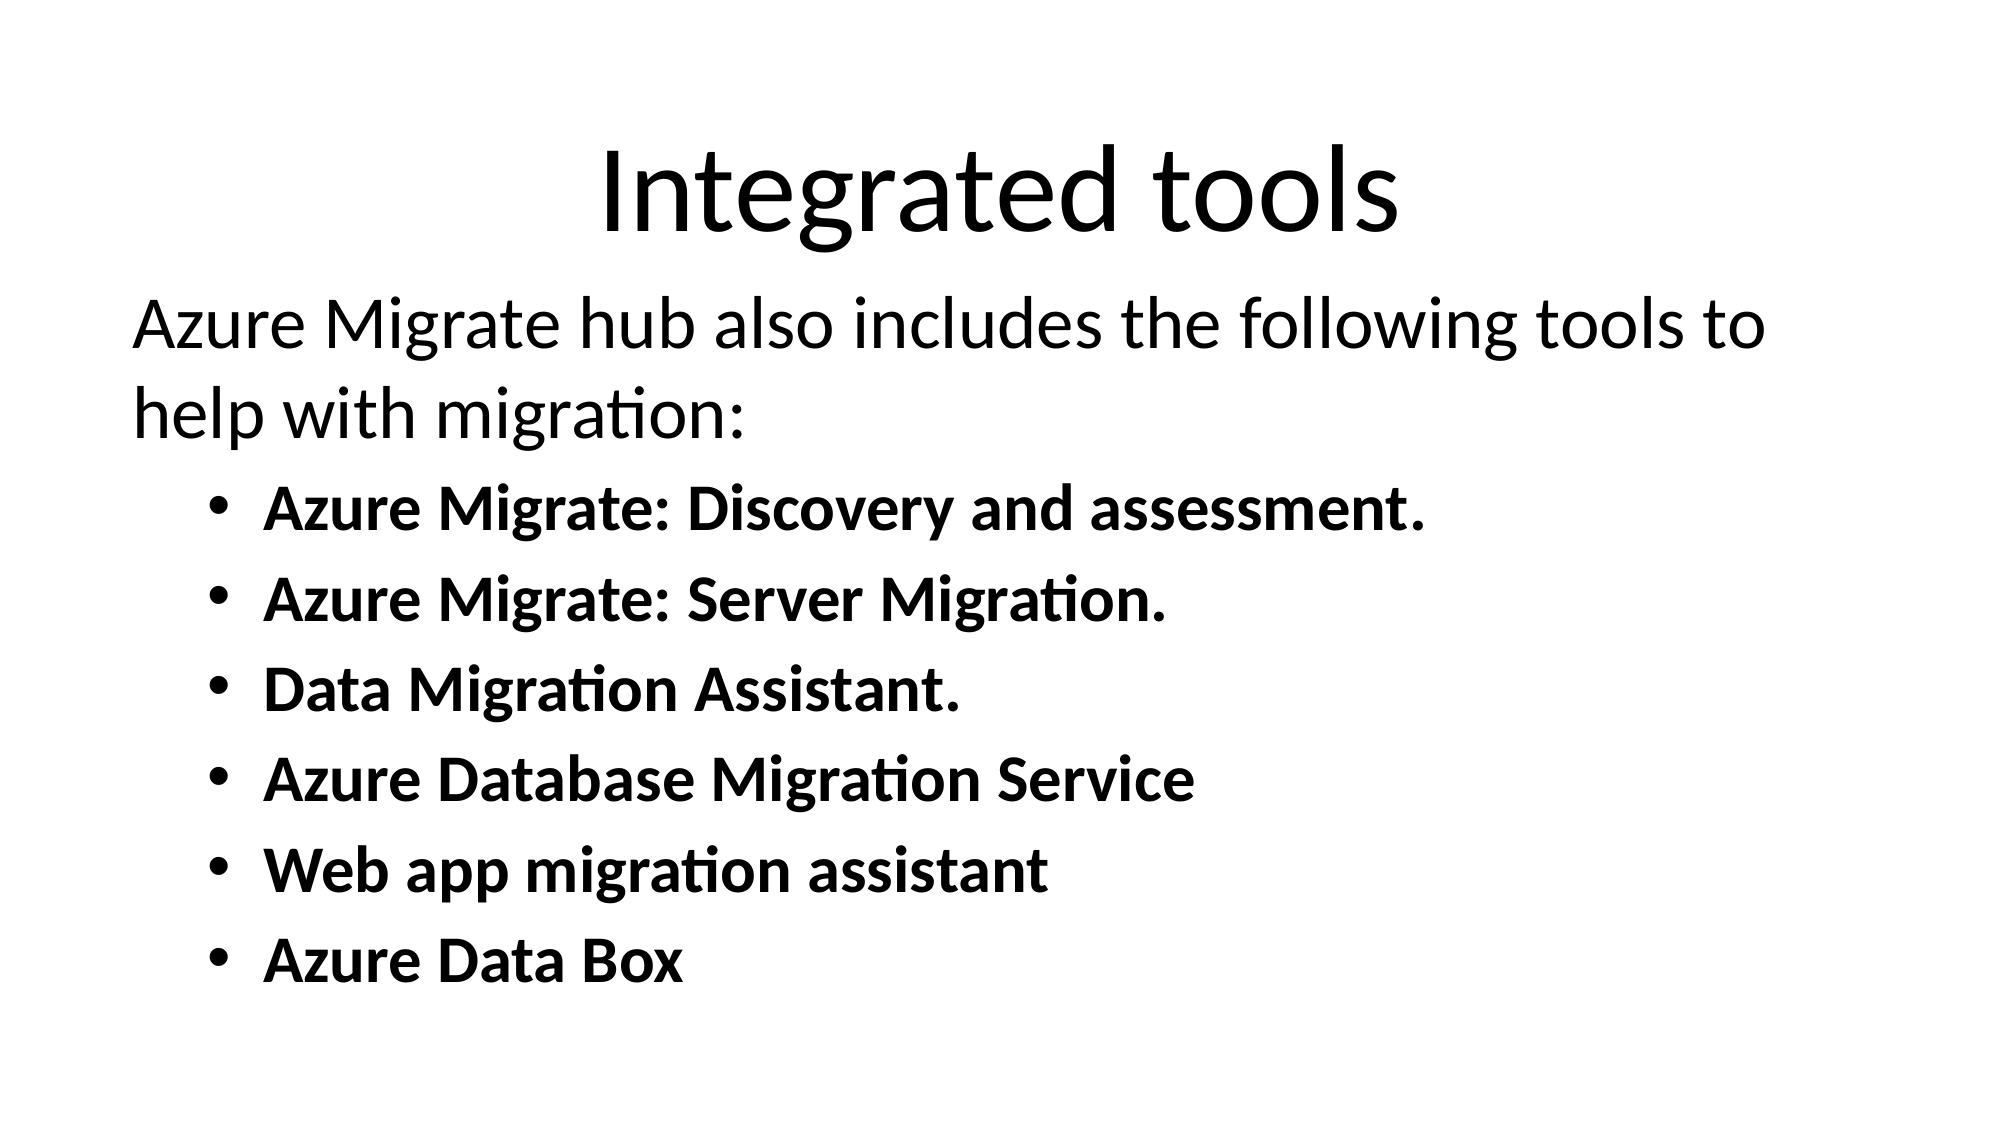

# Integrated tools
Azure Migrate hub also includes the following tools to help with migration:
Azure Migrate: Discovery and assessment.
Azure Migrate: Server Migration.
Data Migration Assistant.
Azure Database Migration Service
Web app migration assistant
Azure Data Box